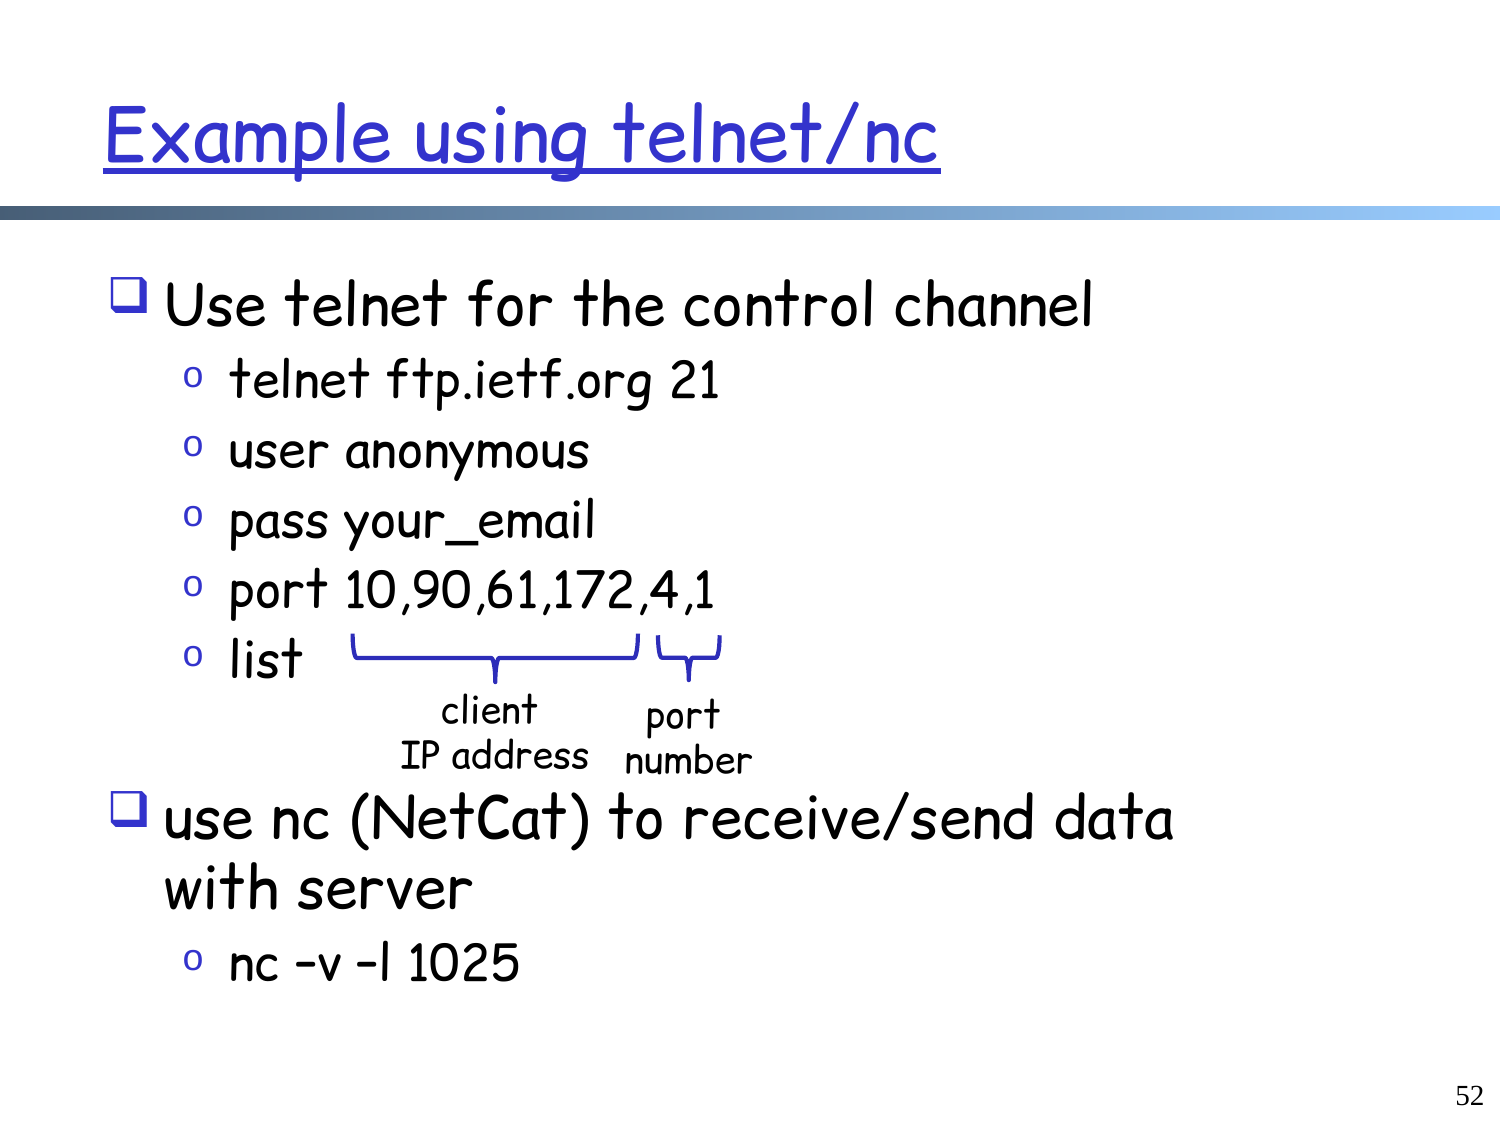

# Example using telnet/nc
Use telnet for the control channel
telnet ftp.ietf.org 21
user anonymous
pass your_email
port 10,90,61,172,4,1
list

use nc (NetCat) to receive/send data with server
nc –v –l 1025

client
IP address
port
number
52